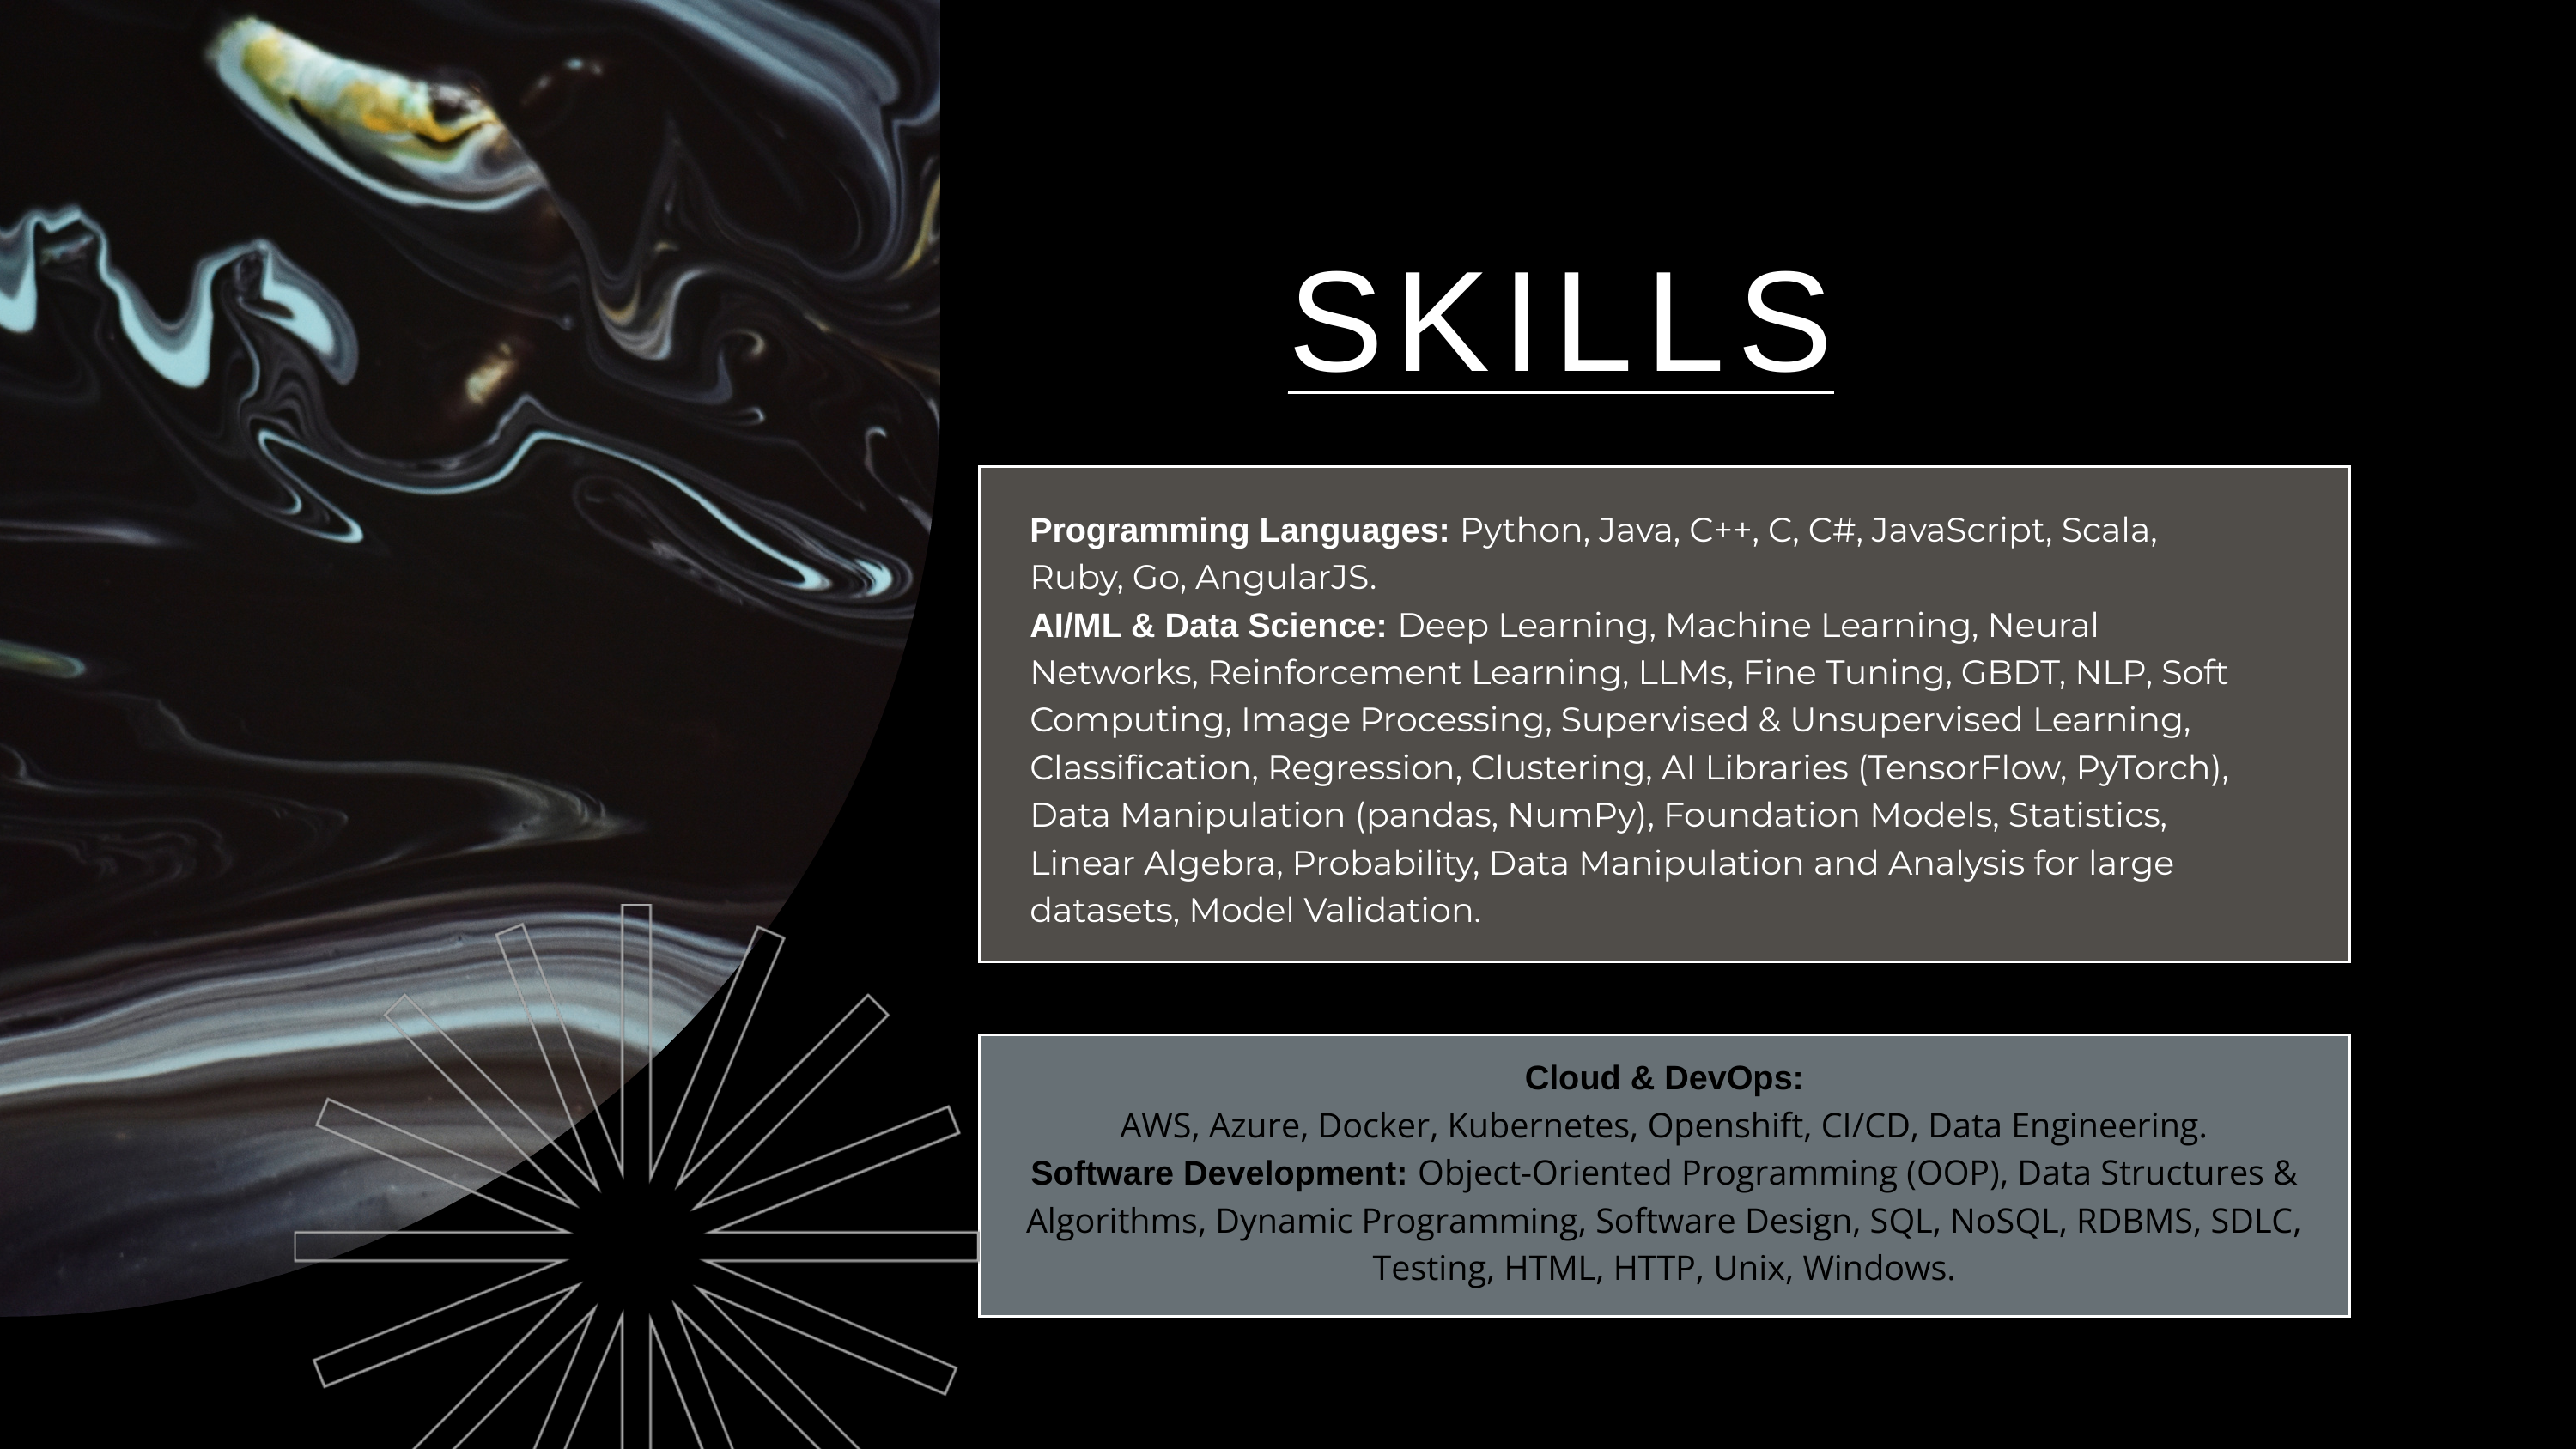

SKILLS

Programming Languages: Python, Java, C++, C, C#, JavaScript, Scala, Ruby, Go, AngularJS.
AI/ML & Data Science: Deep Learning, Machine Learning, Neural Networks, Reinforcement Learning, LLMs, Fine Tuning, GBDT, NLP, Soft Computing, Image Processing, Supervised & Unsupervised Learning, Classification, Regression, Clustering, AI Libraries (TensorFlow, PyTorch), Data Manipulation (pandas, NumPy), Foundation Models, Statistics, Linear Algebra, Probability, Data Manipulation and Analysis for large datasets, Model Validation.

Cloud & DevOps:
AWS, Azure, Docker, Kubernetes, Openshift, CI/CD, Data Engineering.
Software Development: Object-Oriented Programming (OOP), Data Structures & Algorithms, Dynamic Programming, Software Design, SQL, NoSQL, RDBMS, SDLC, Testing, HTML, HTTP, Unix, Windows.